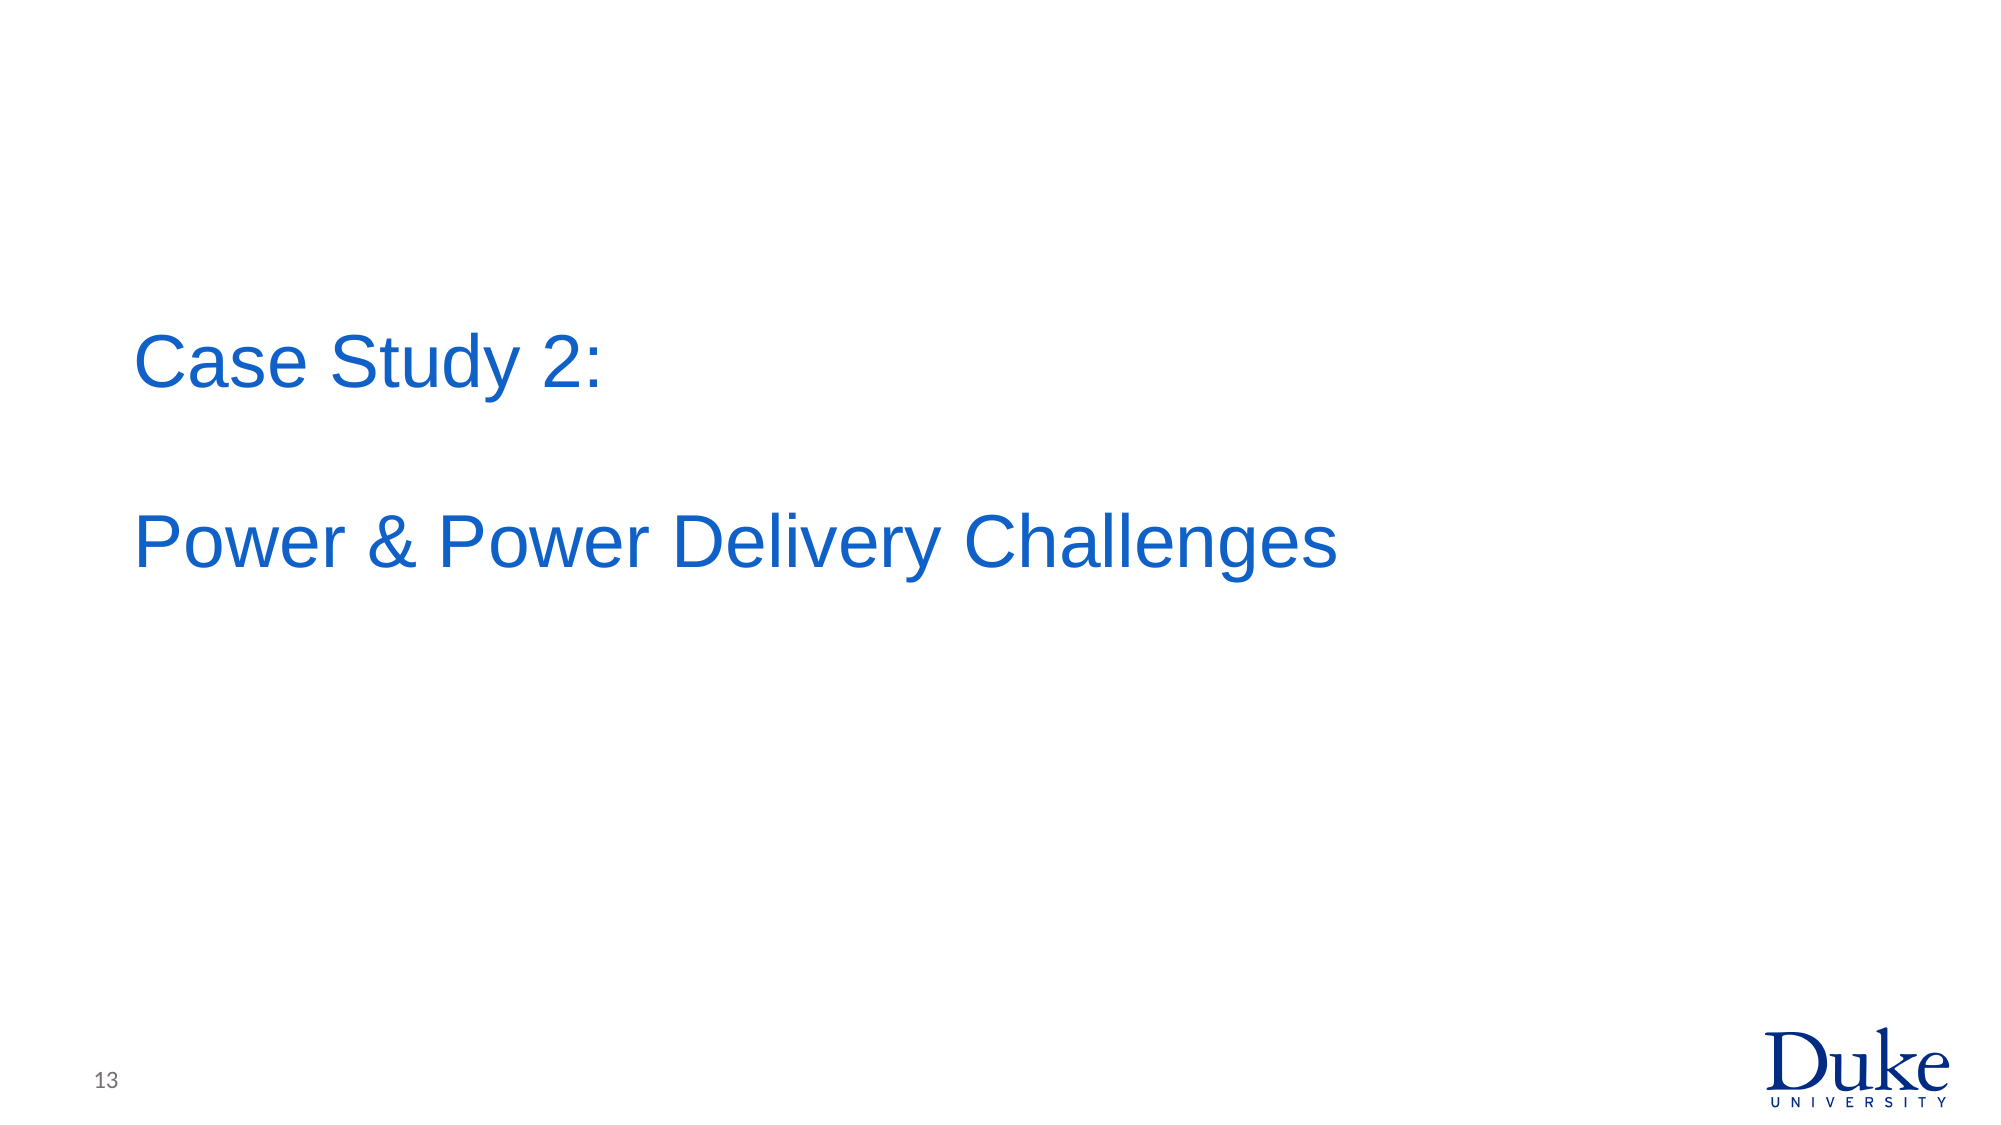

Case Study 2:

Power & Power Delivery Challenges
13